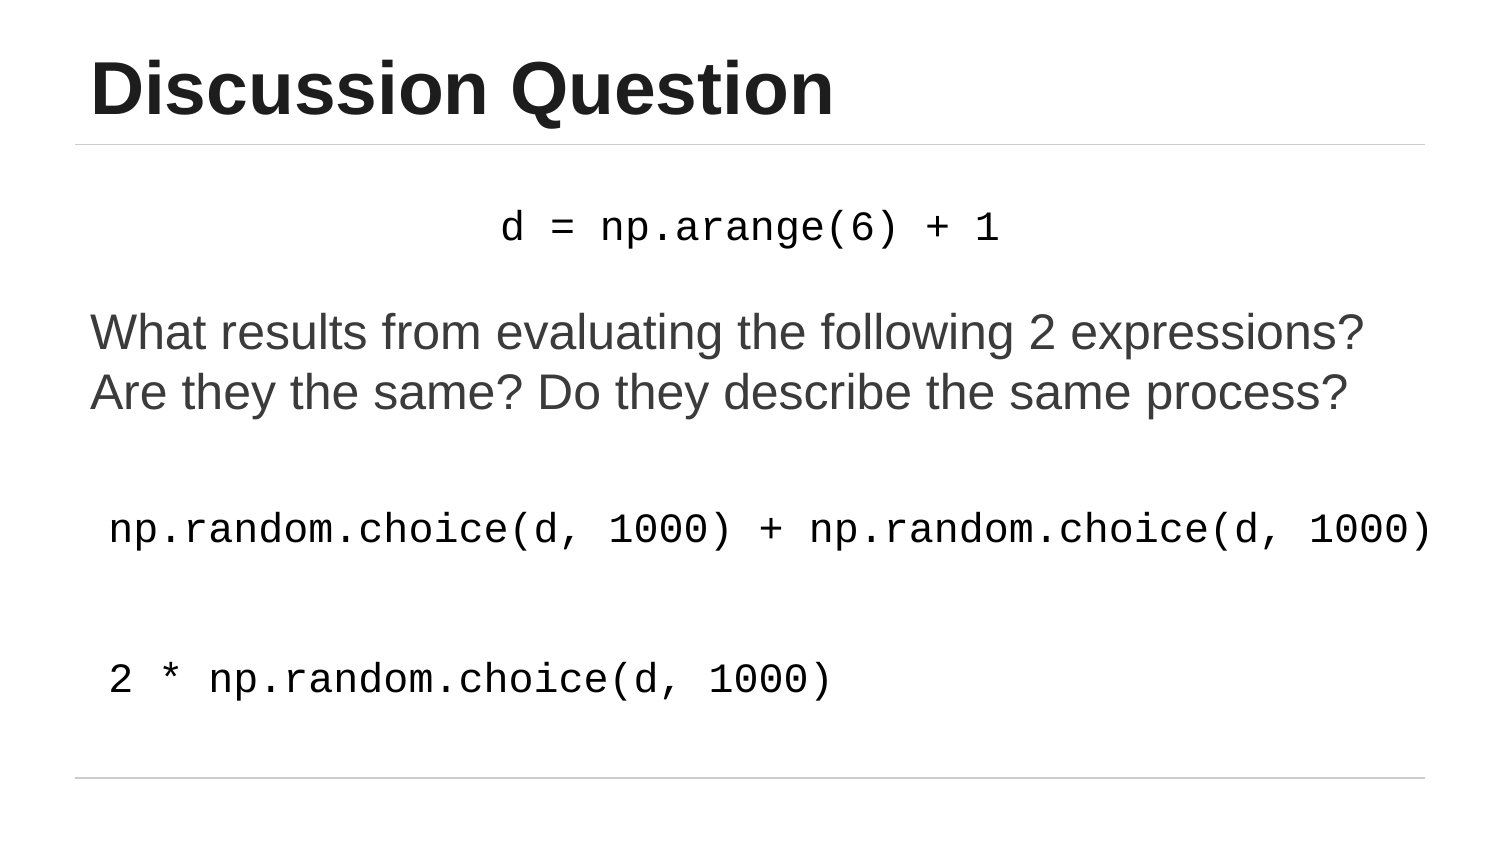

# Discussion Question
d = np.arange(6) + 1
What results from evaluating the following 2 expressions? Are they the same? Do they describe the same process?

np.random.choice(d, 1000) + np.random.choice(d, 1000)

2 * np.random.choice(d, 1000)